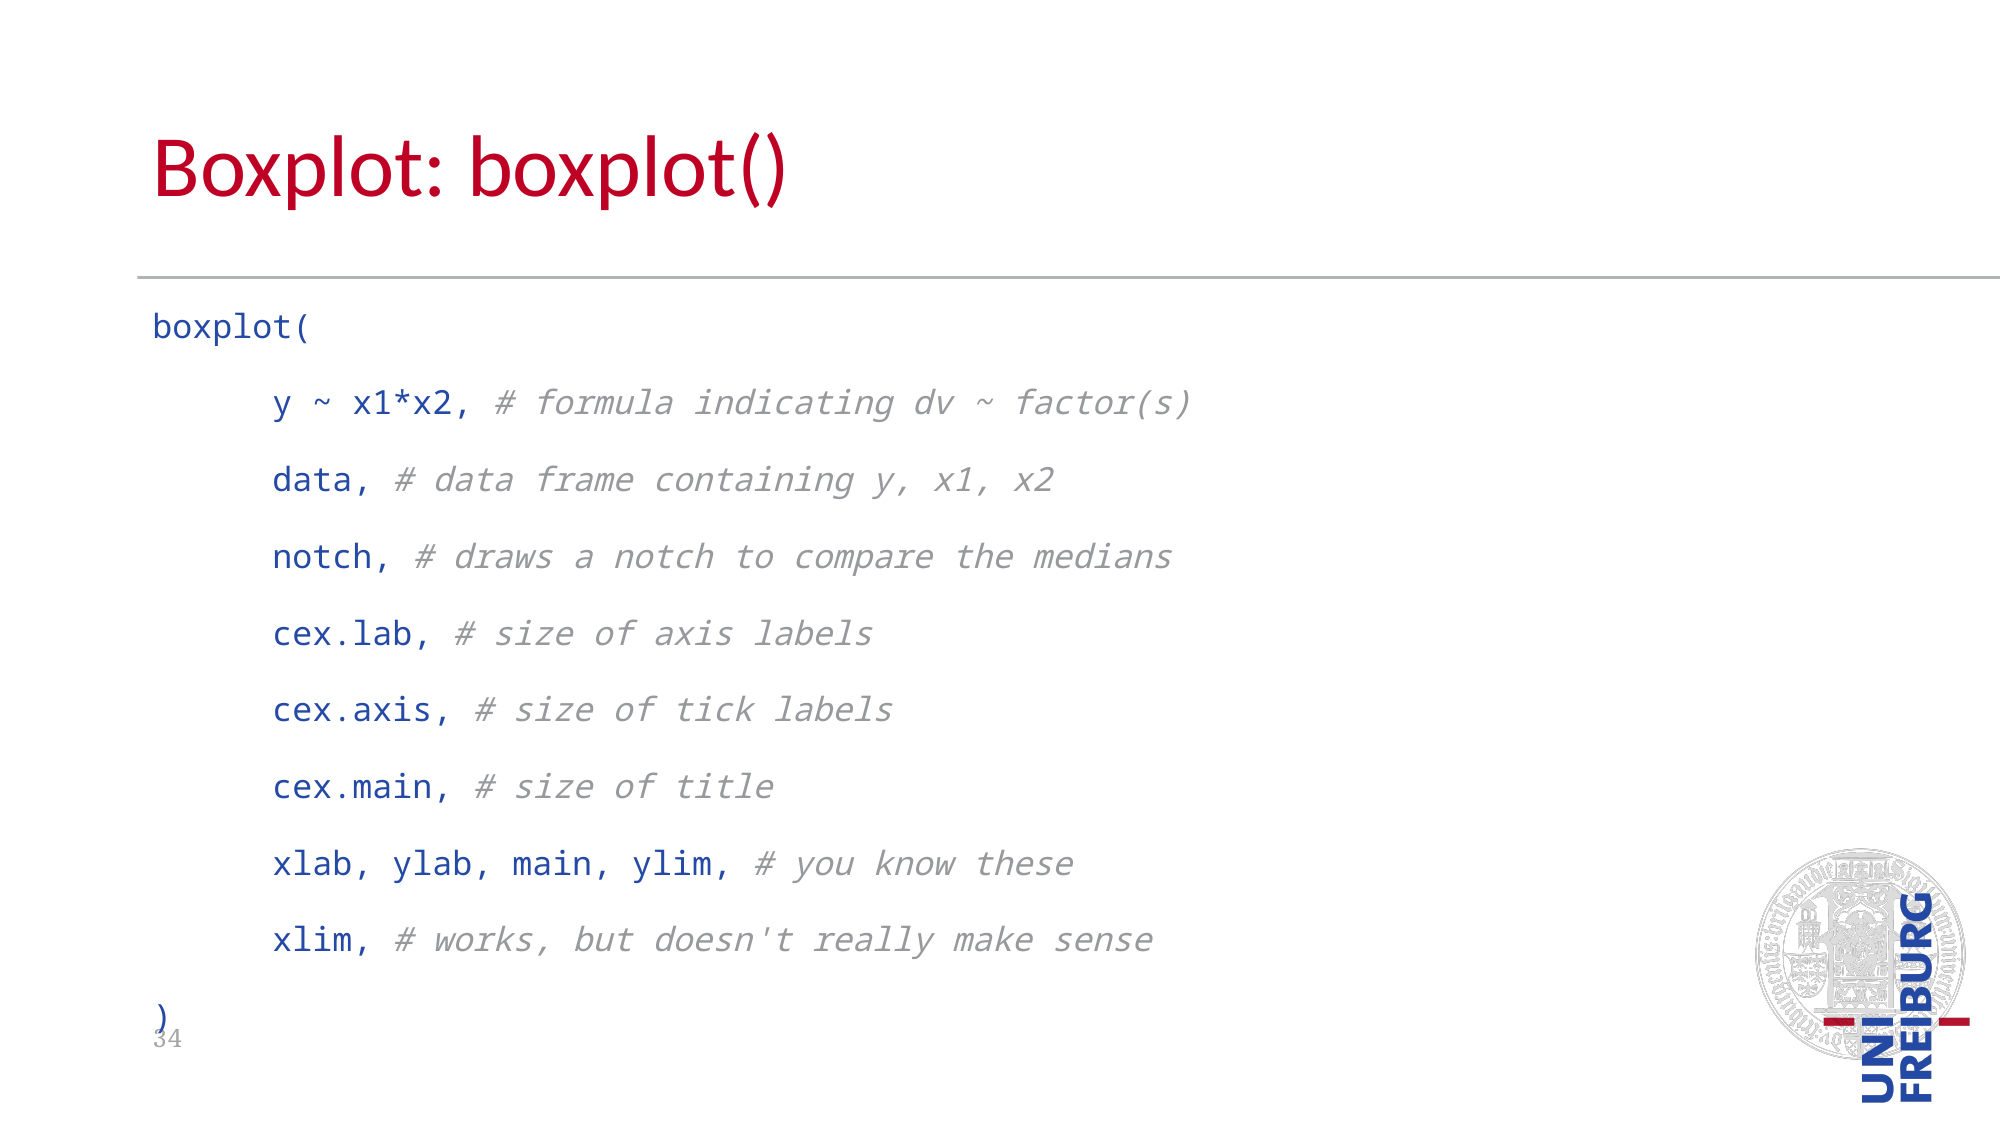

# Boxplot: boxplot()
boxplot(
	y ~ x1*x2, # formula indicating dv ~ factor(s)
	data, # data frame containing y, x1, x2
	notch, # draws a notch to compare the medians
	cex.lab, # size of axis labels
	cex.axis, # size of tick labels
	cex.main, # size of title
	xlab, ylab, main, ylim, # you know these
	xlim, # works, but doesn't really make sense
)
34